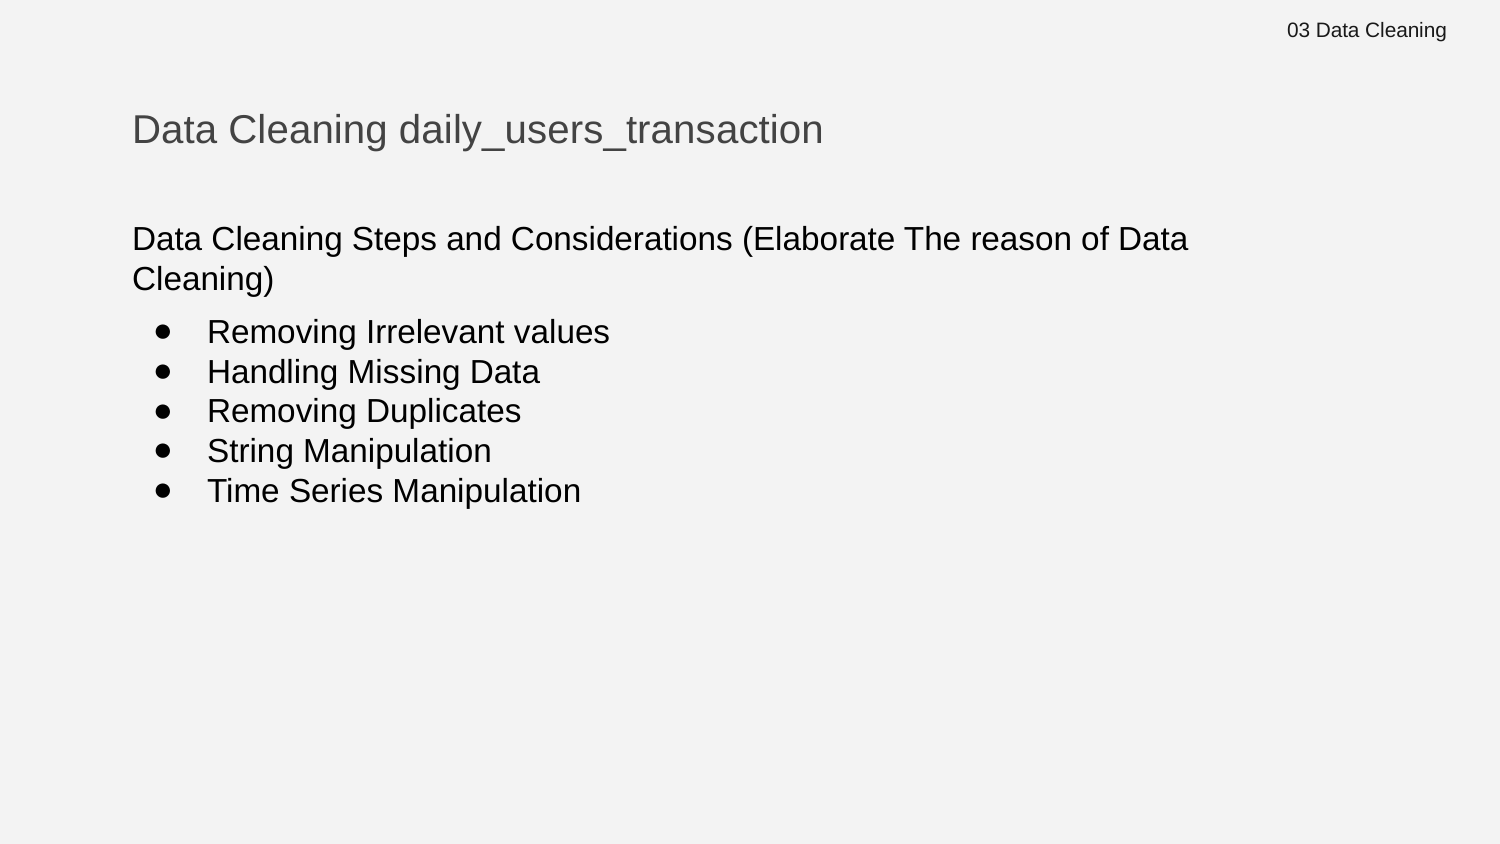

03 Data Cleaning
# Data Cleaning daily_users_transaction
Data Cleaning Steps and Considerations (Elaborate The reason of Data Cleaning)
Removing Irrelevant values
Handling Missing Data
Removing Duplicates
String Manipulation
Time Series Manipulation